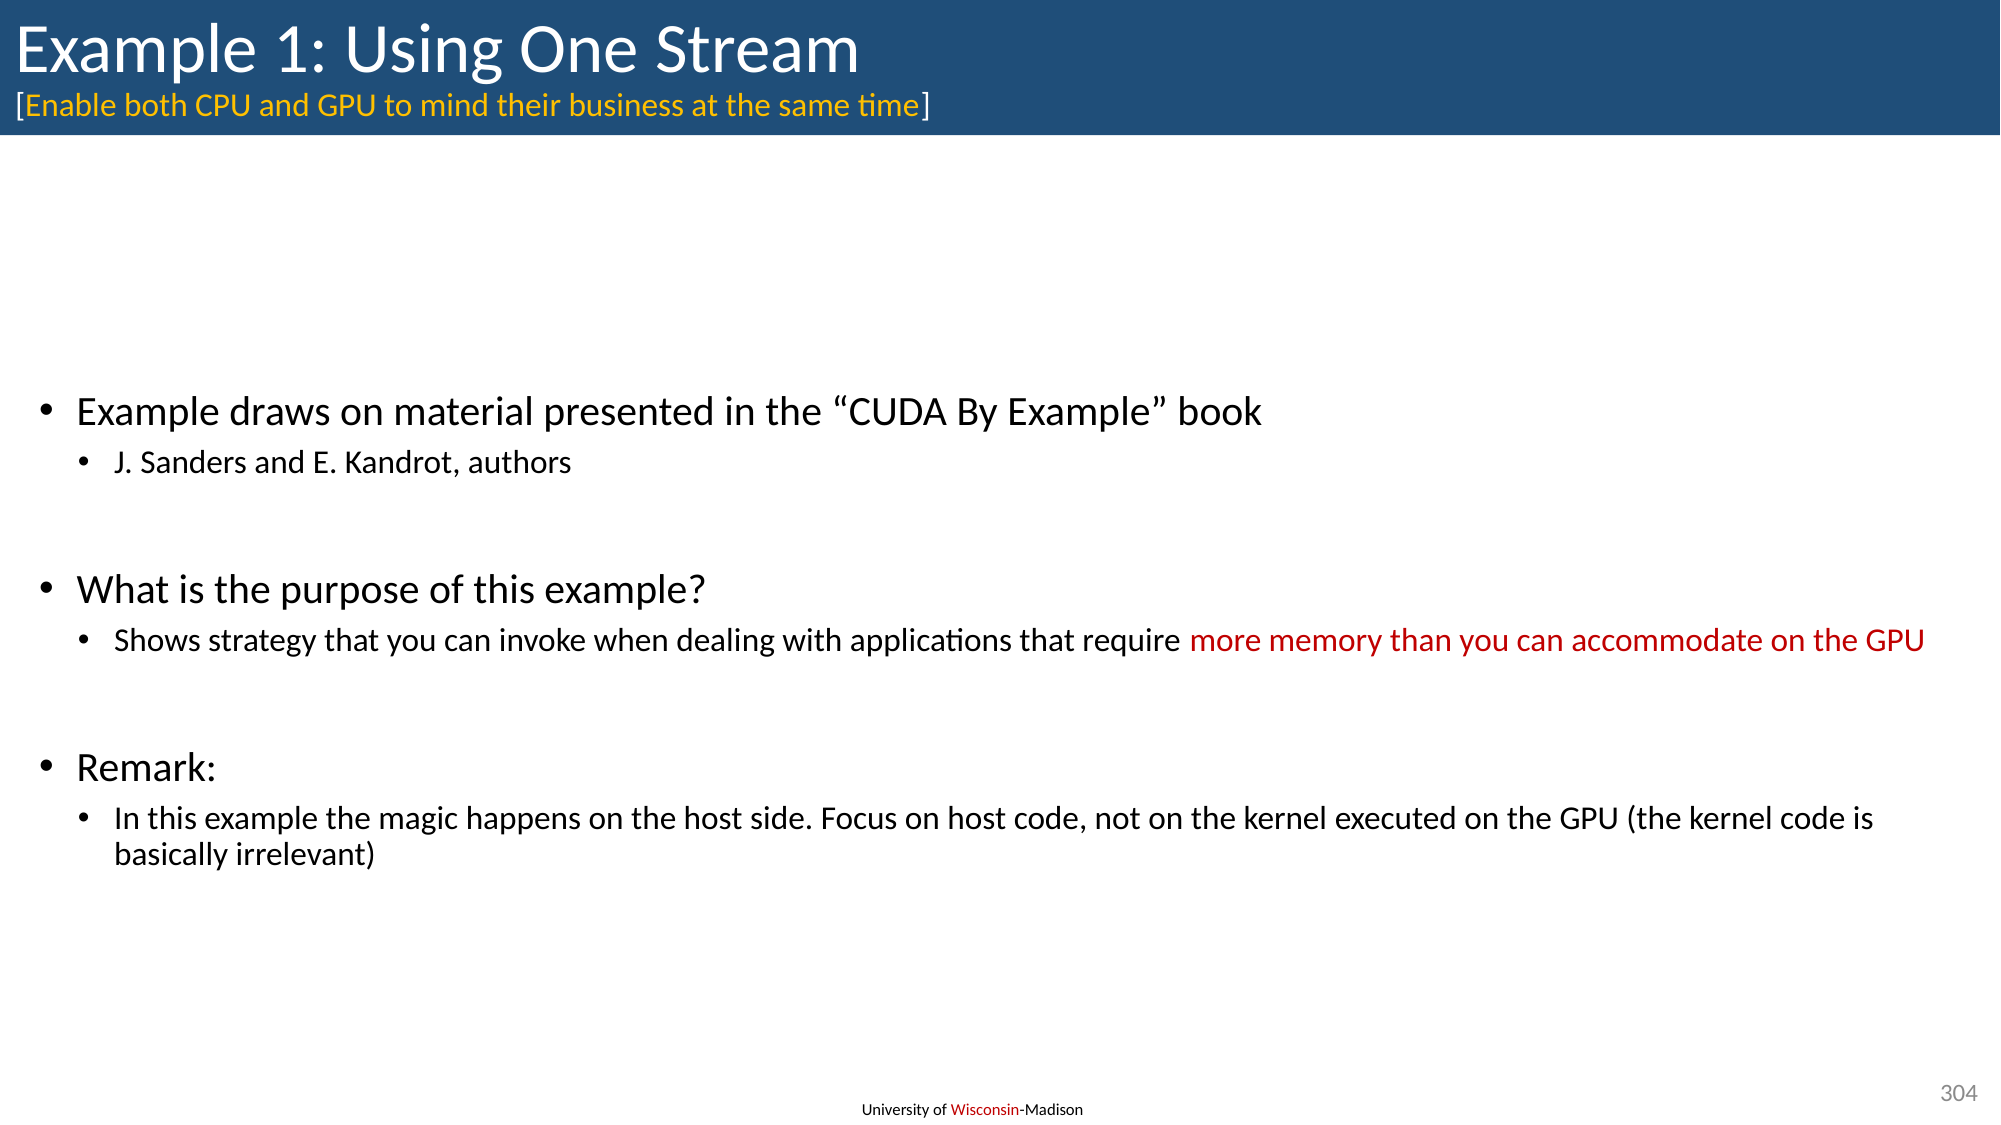

# Example 1: Using One Stream [Enable both CPU and GPU to mind their business at the same time]

Example draws on material presented in the “CUDA By Example” book
J. Sanders and E. Kandrot, authors

What is the purpose of this example?
Shows strategy that you can invoke when dealing with applications that require more memory than you can accommodate on the GPU

Remark:
In this example the magic happens on the host side. Focus on host code, not on the kernel executed on the GPU (the kernel code is basically irrelevant)
304